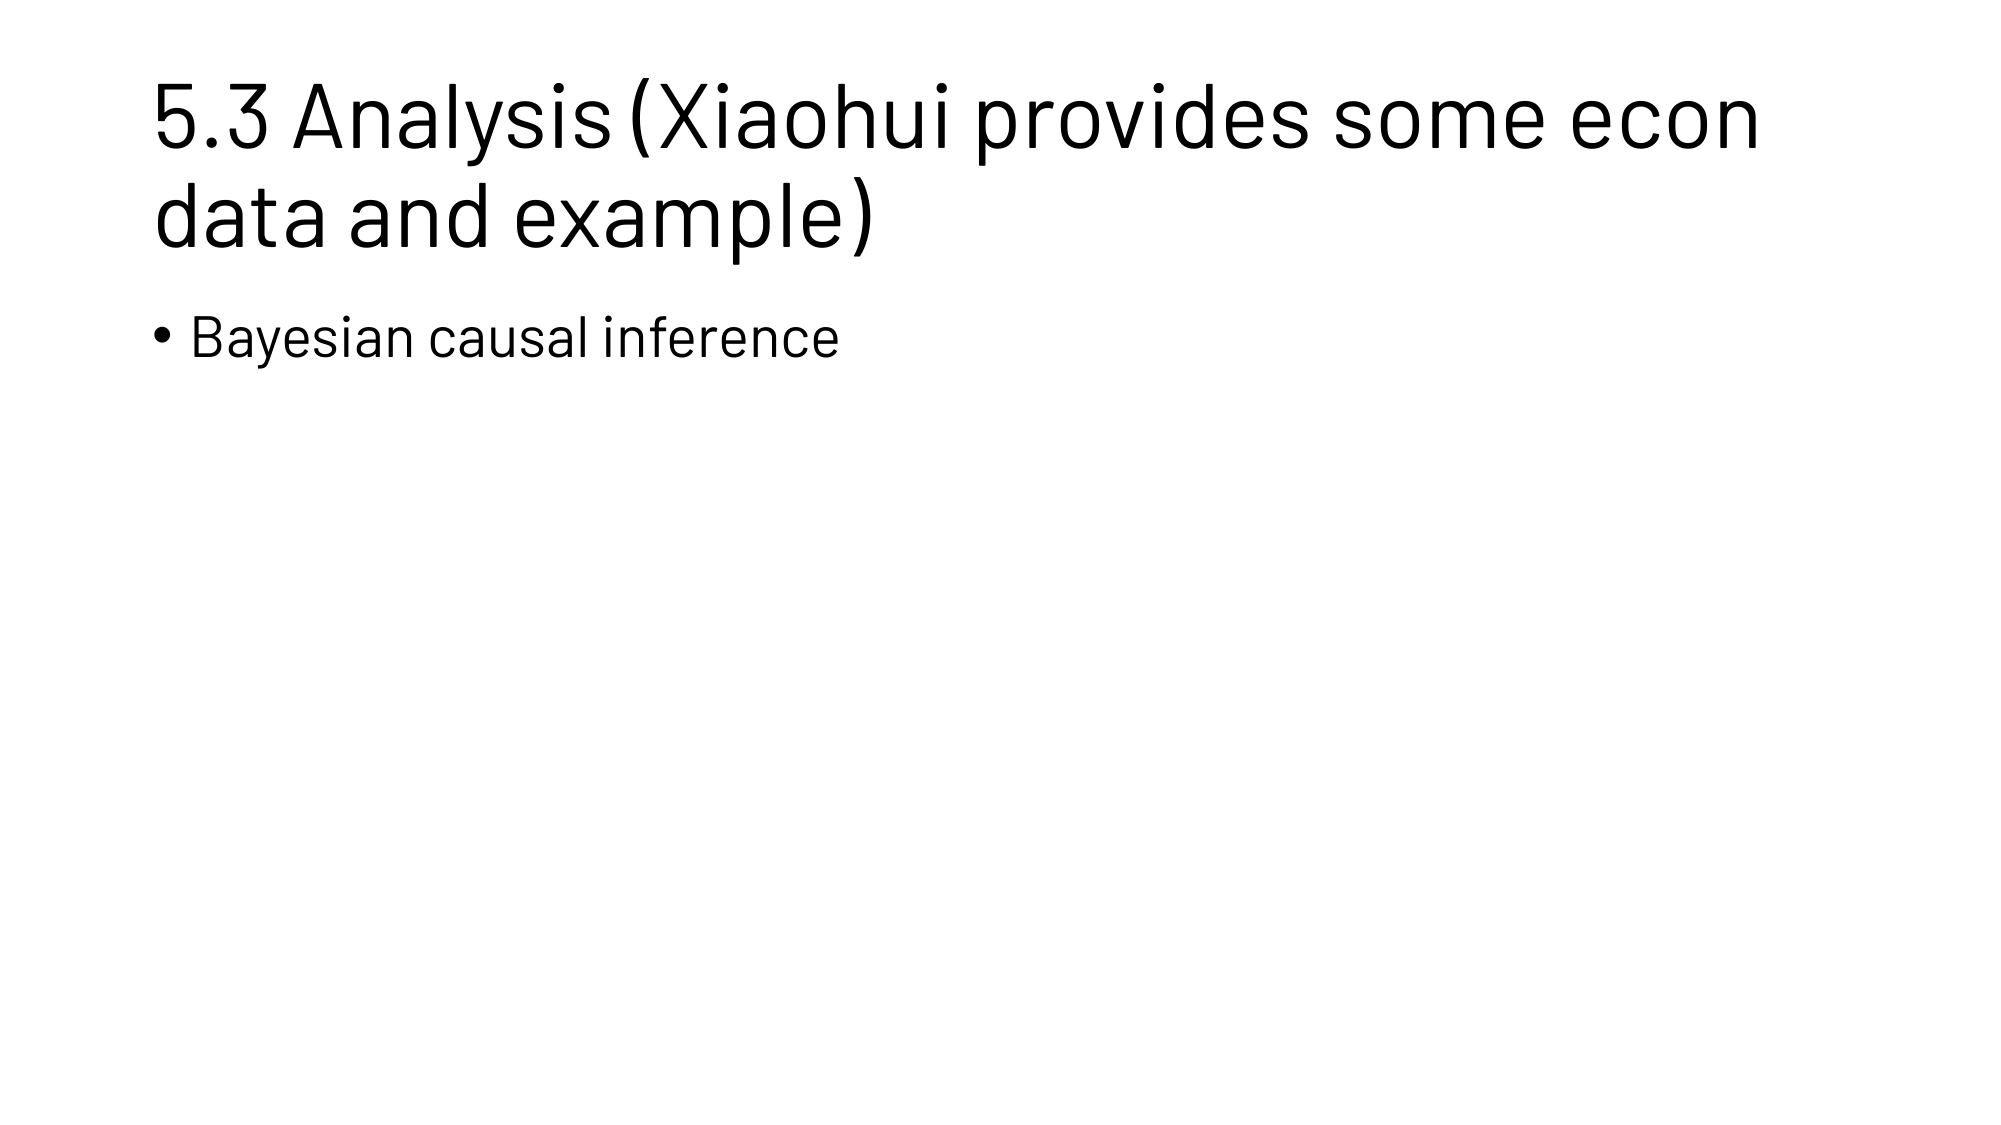

# 5.3 Analysis (Xiaohui provides some econ data and example)
Bayesian causal inference